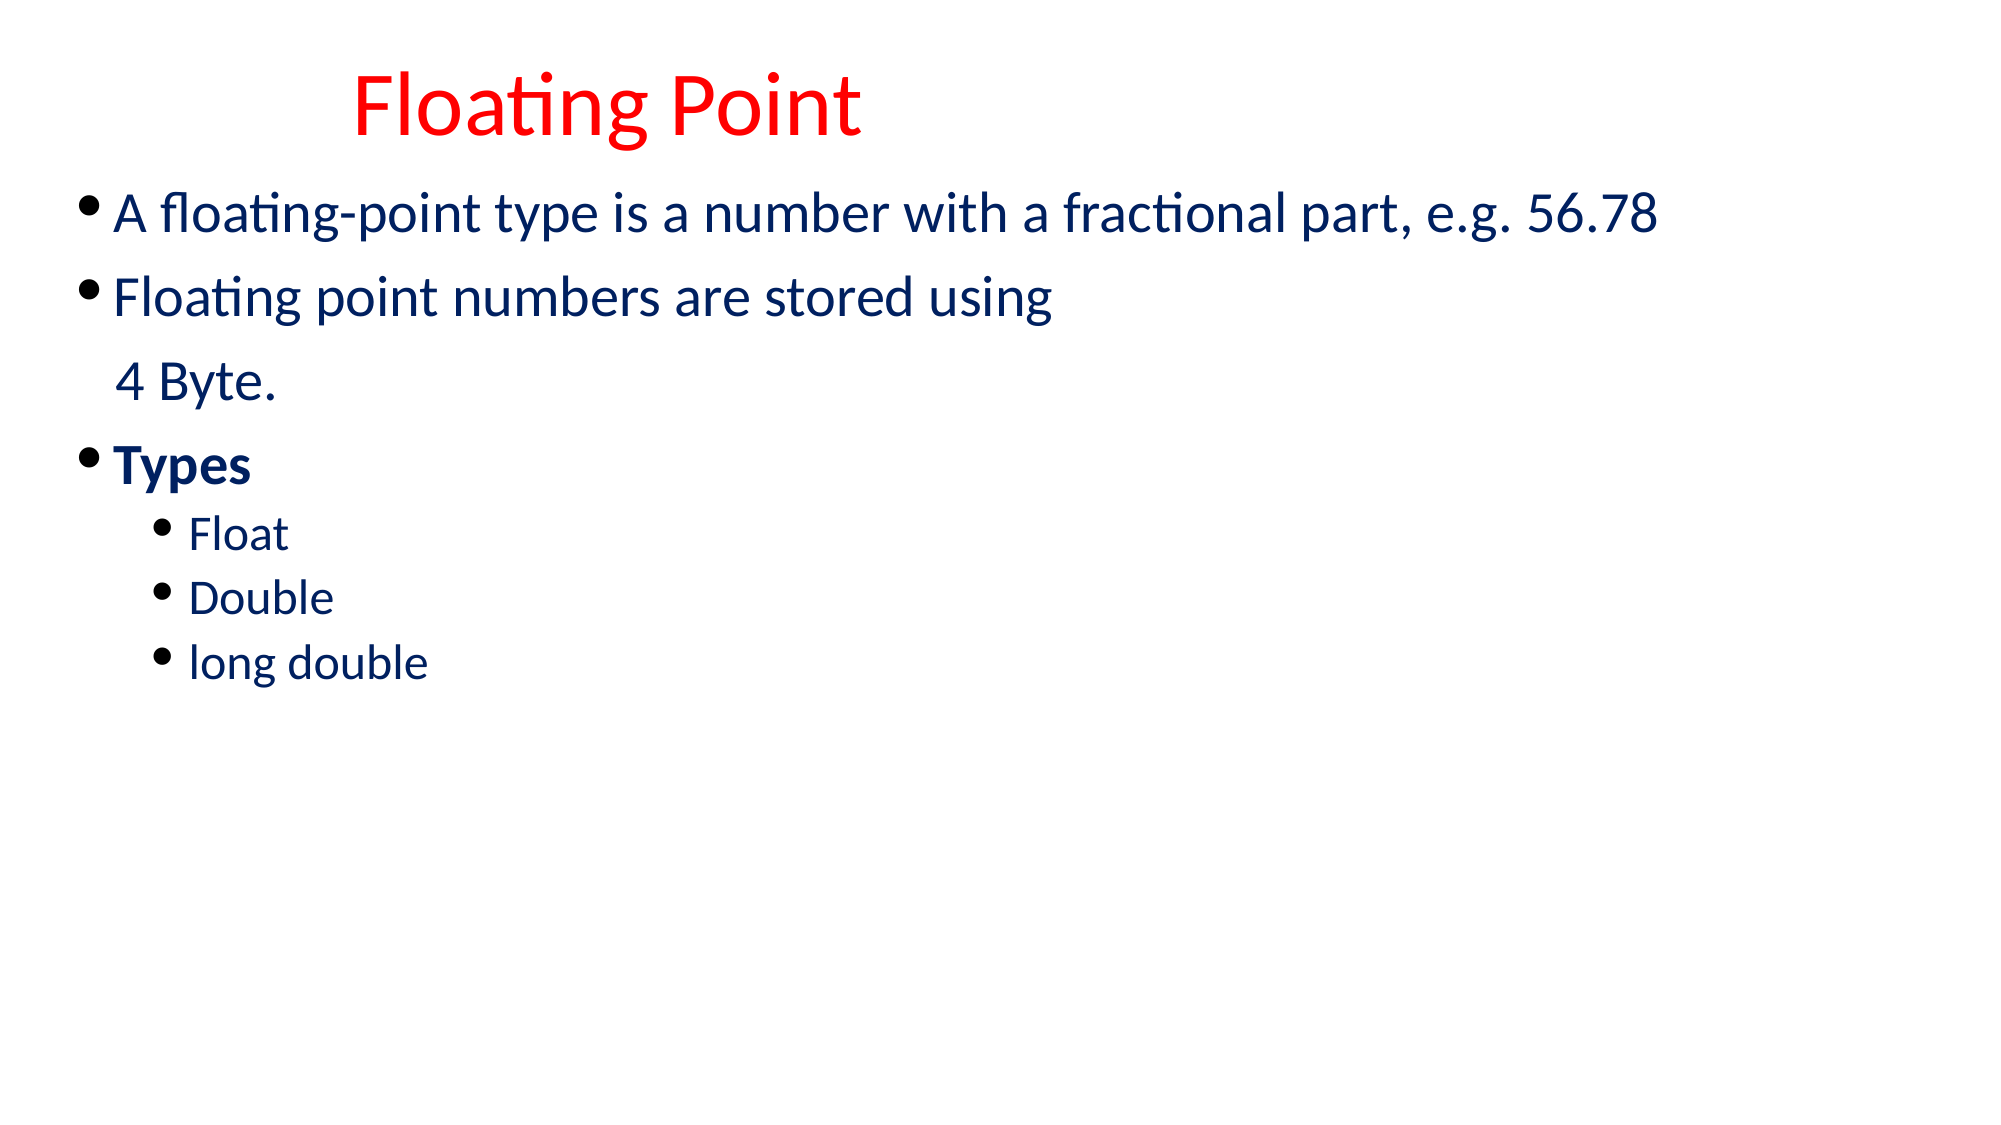

# Floating Point
A floating-point type is a number with a fractional part, e.g. 56.78
Floating point numbers are stored using
   4 Byte.
Types
Float
Double
long double